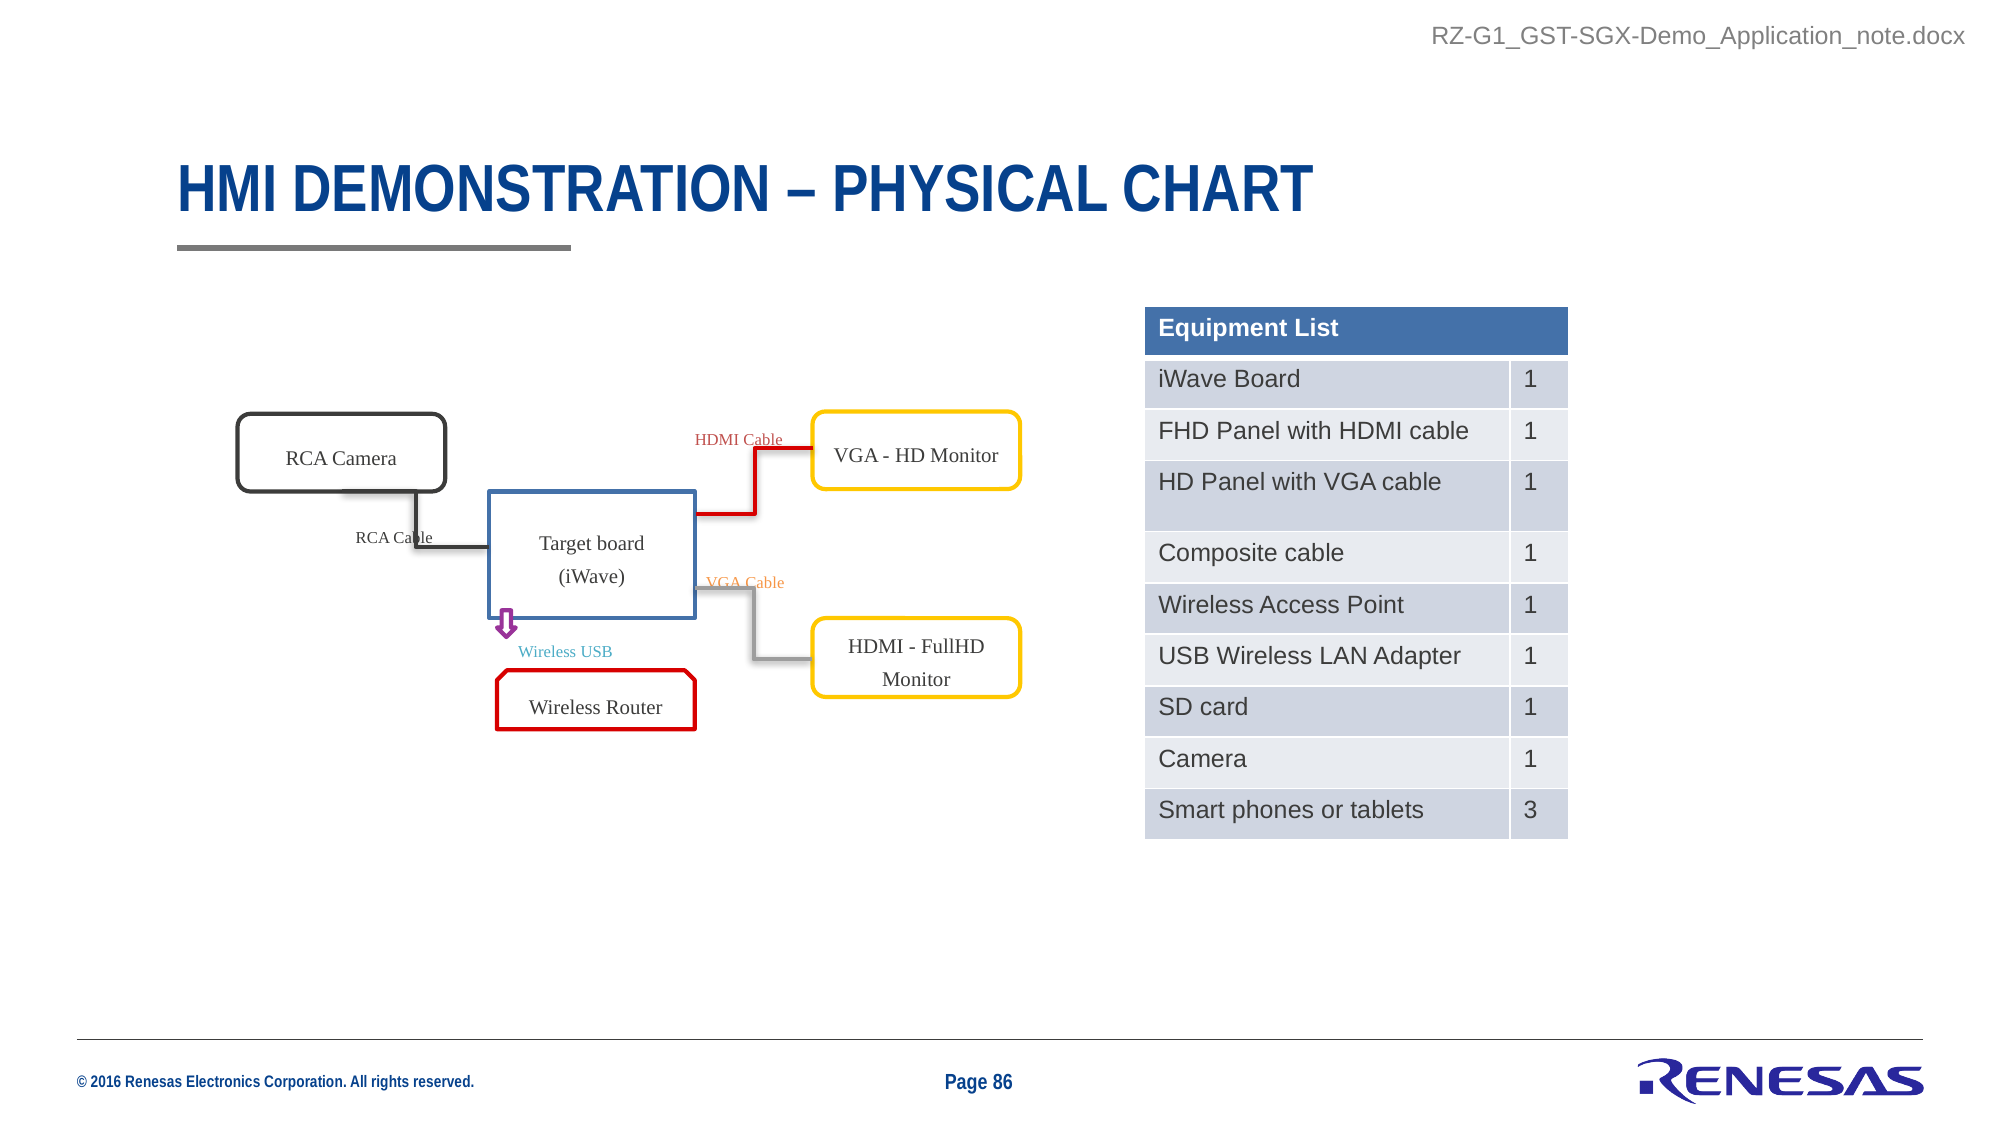

RZ-G1_GST-SGX-Demo_Application_note.docx
# HMI Demonstration – Physical chart
| Equipment List |  |
| --- | --- |
| iWave Board | 1 |
| FHD Panel with HDMI cable | 1 |
| HD Panel with VGA cable | 1 |
| Composite cable | 1 |
| Wireless Access Point | 1 |
| USB Wireless LAN Adapter | 1 |
| SD card | 1 |
| Camera | 1 |
| Smart phones or tablets | 3 |
VGA - HD Monitor
RCA Camera
HDMI Cable
Target board
(iWave)
RCA Cable
VGA Cable

HDMI - FullHD Monitor
Wireless USB
Wireless Router
Page 86